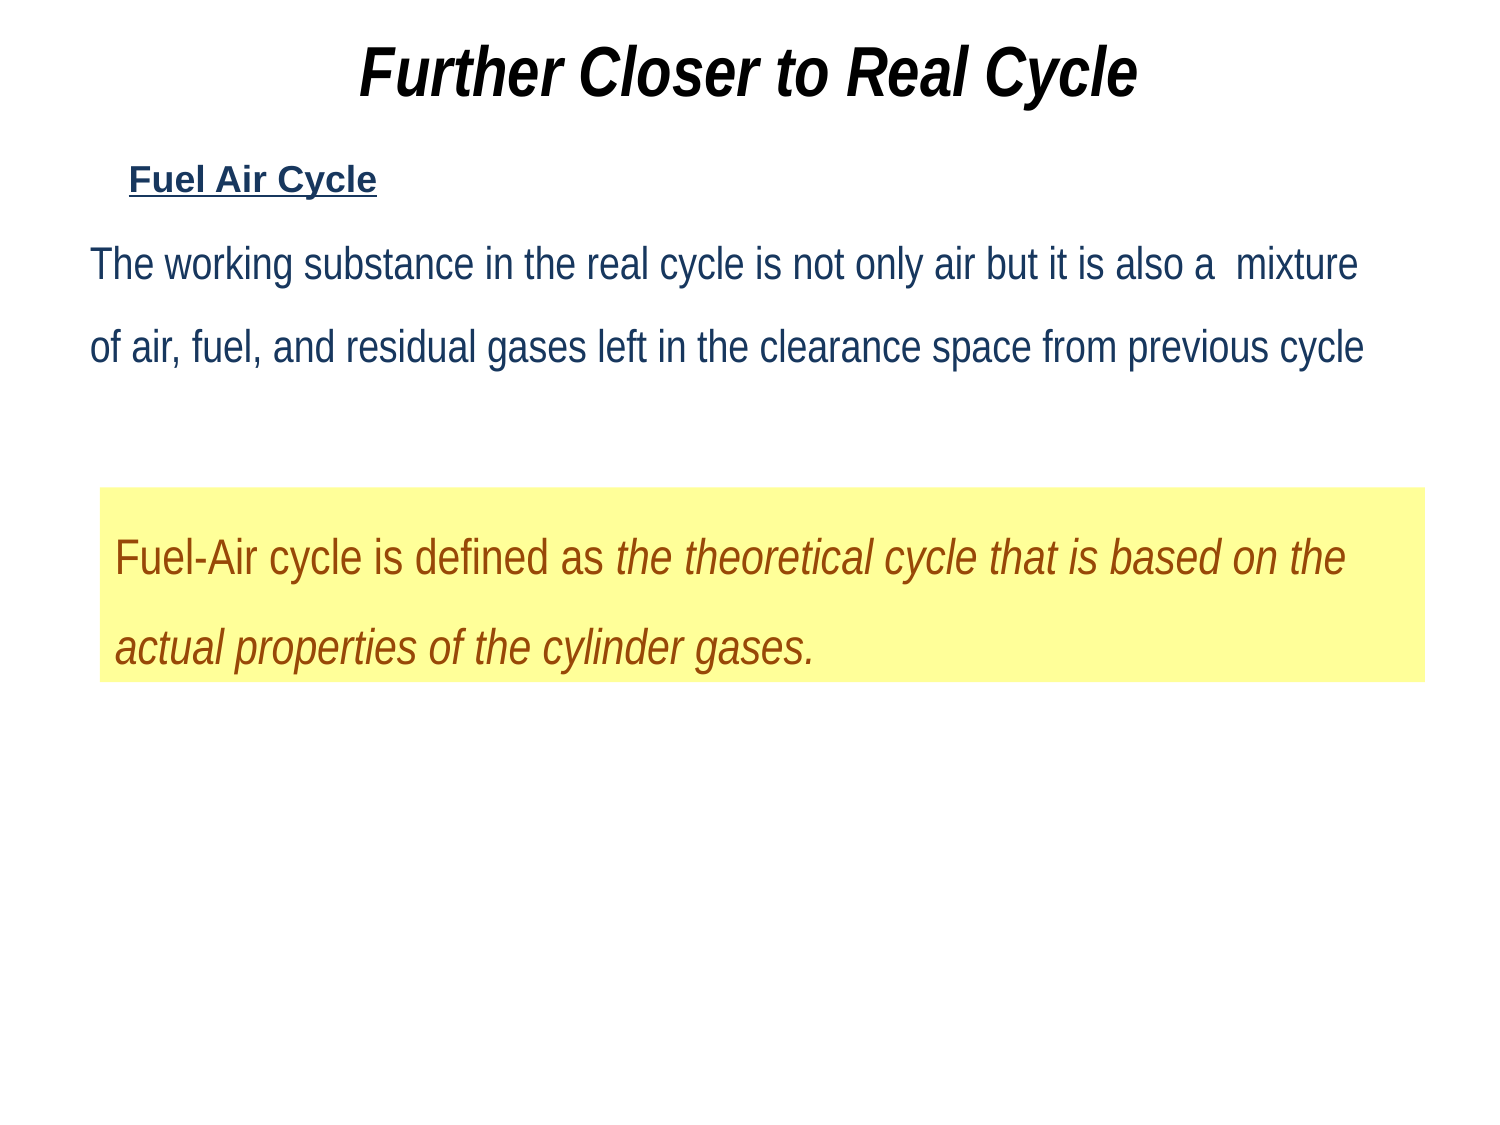

# Further Closer to Real Cycle
Fuel Air Cycle
The working substance in the real cycle is not only air but it is also a  mixture of air, fuel, and residual gases left in the clearance space from previous cycle
Fuel-Air cycle is defined as the theoretical cycle that is based on the actual properties of the cylinder gases.